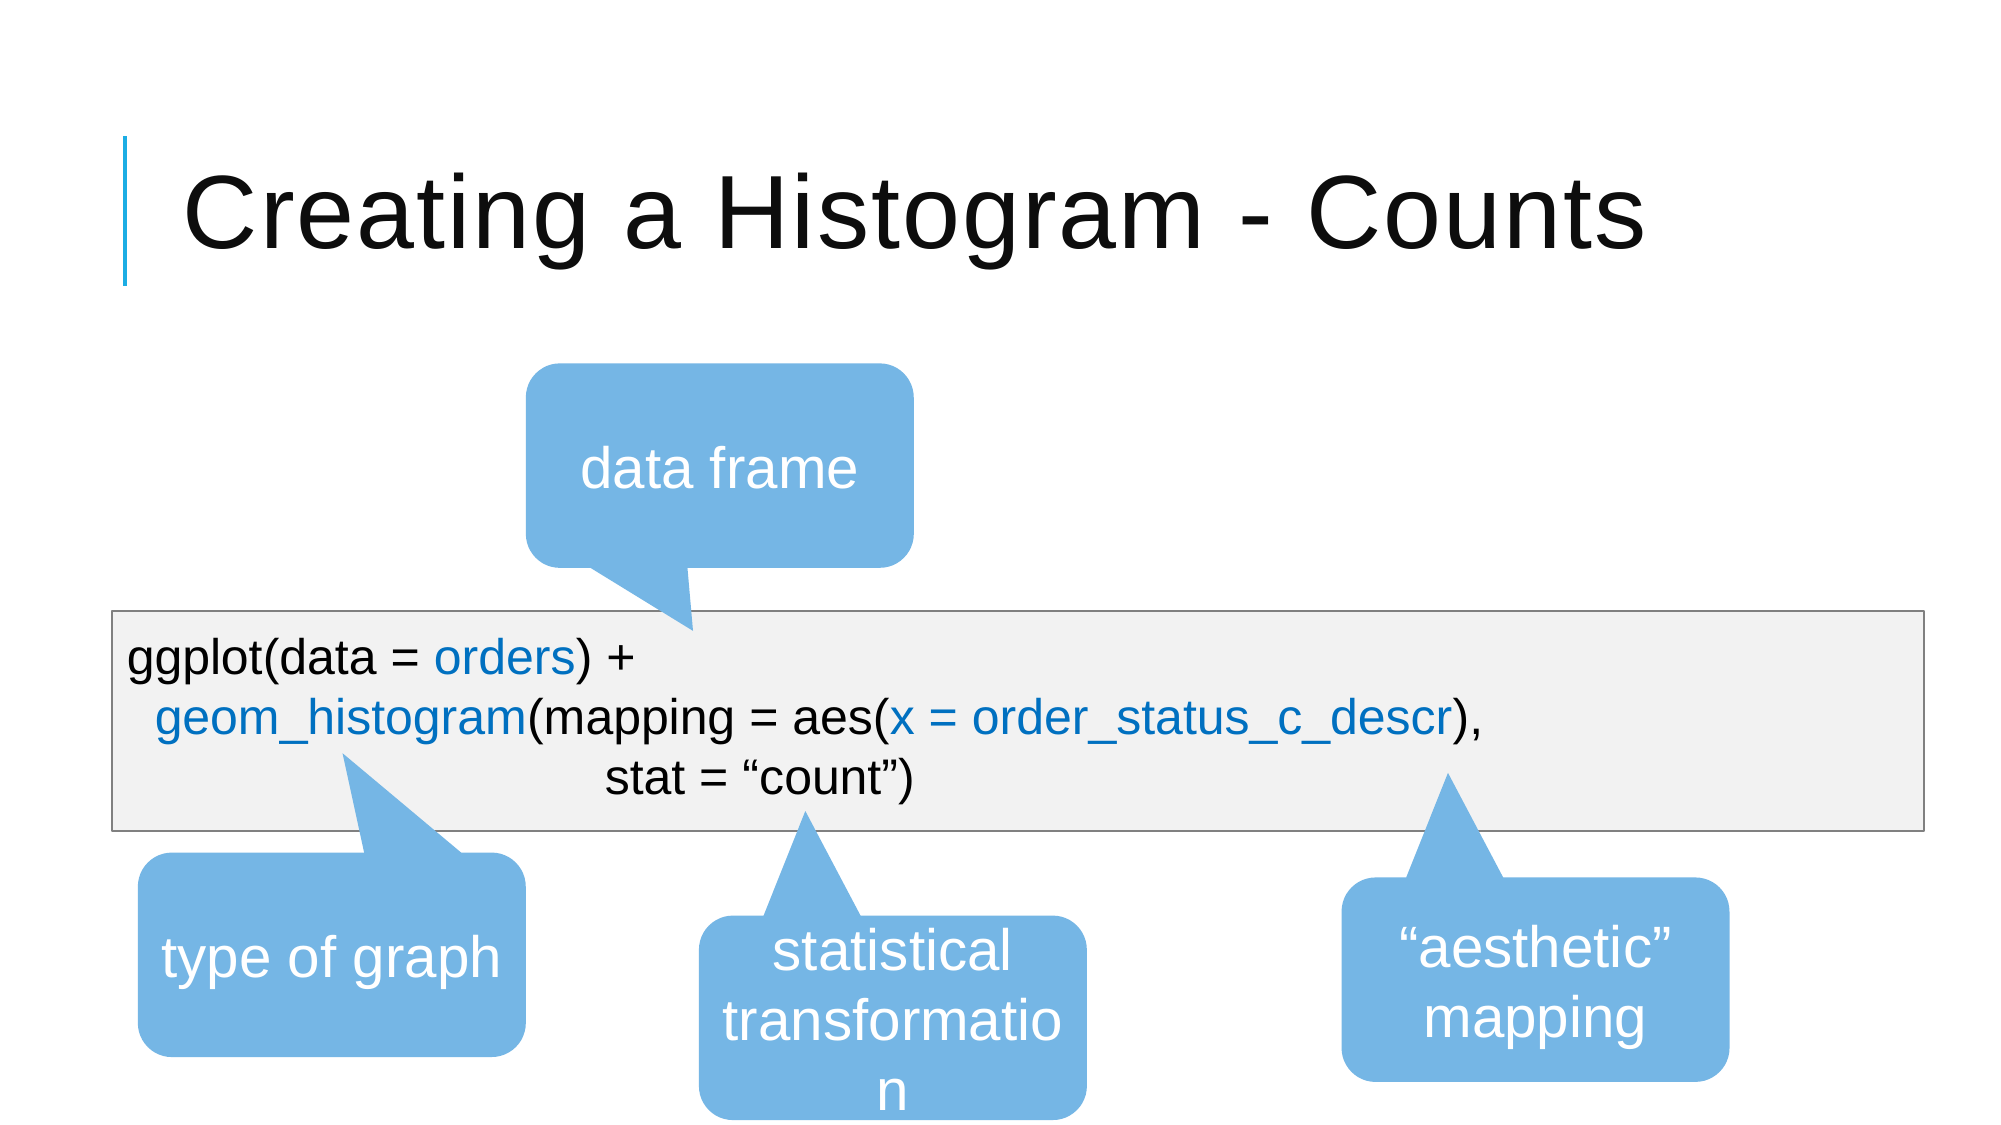

# Creating a Histogram - Counts

data frame

ggplot(data = orders) +
  geom_histogram(mapping = aes(x = order_status_c_descr),
			  stat = “count”)

type of graph

“aesthetic” mapping

statistical transformation